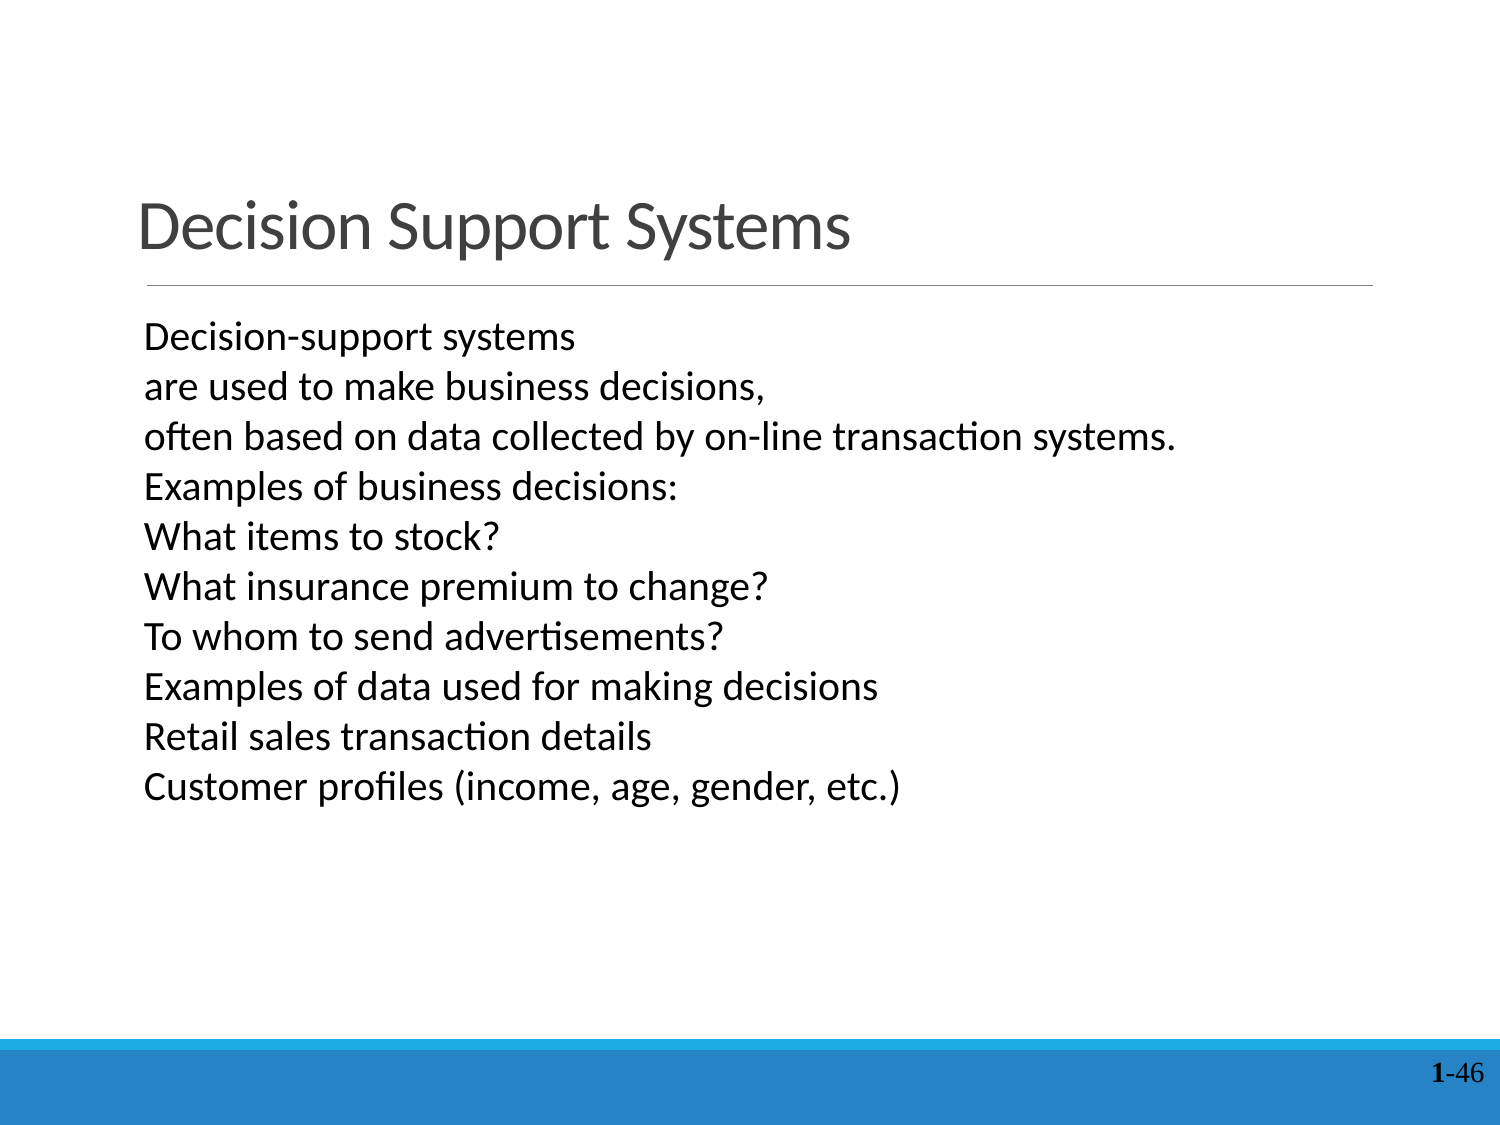

# Decision Support Systems
Decision-support systems
are used to make business decisions,
often based on data collected by on-line transaction systems.
Examples of business decisions:
What items to stock?
What insurance premium to change?
To whom to send advertisements?
Examples of data used for making decisions
Retail sales transaction details
Customer profiles (income, age, gender, etc.)
1-46